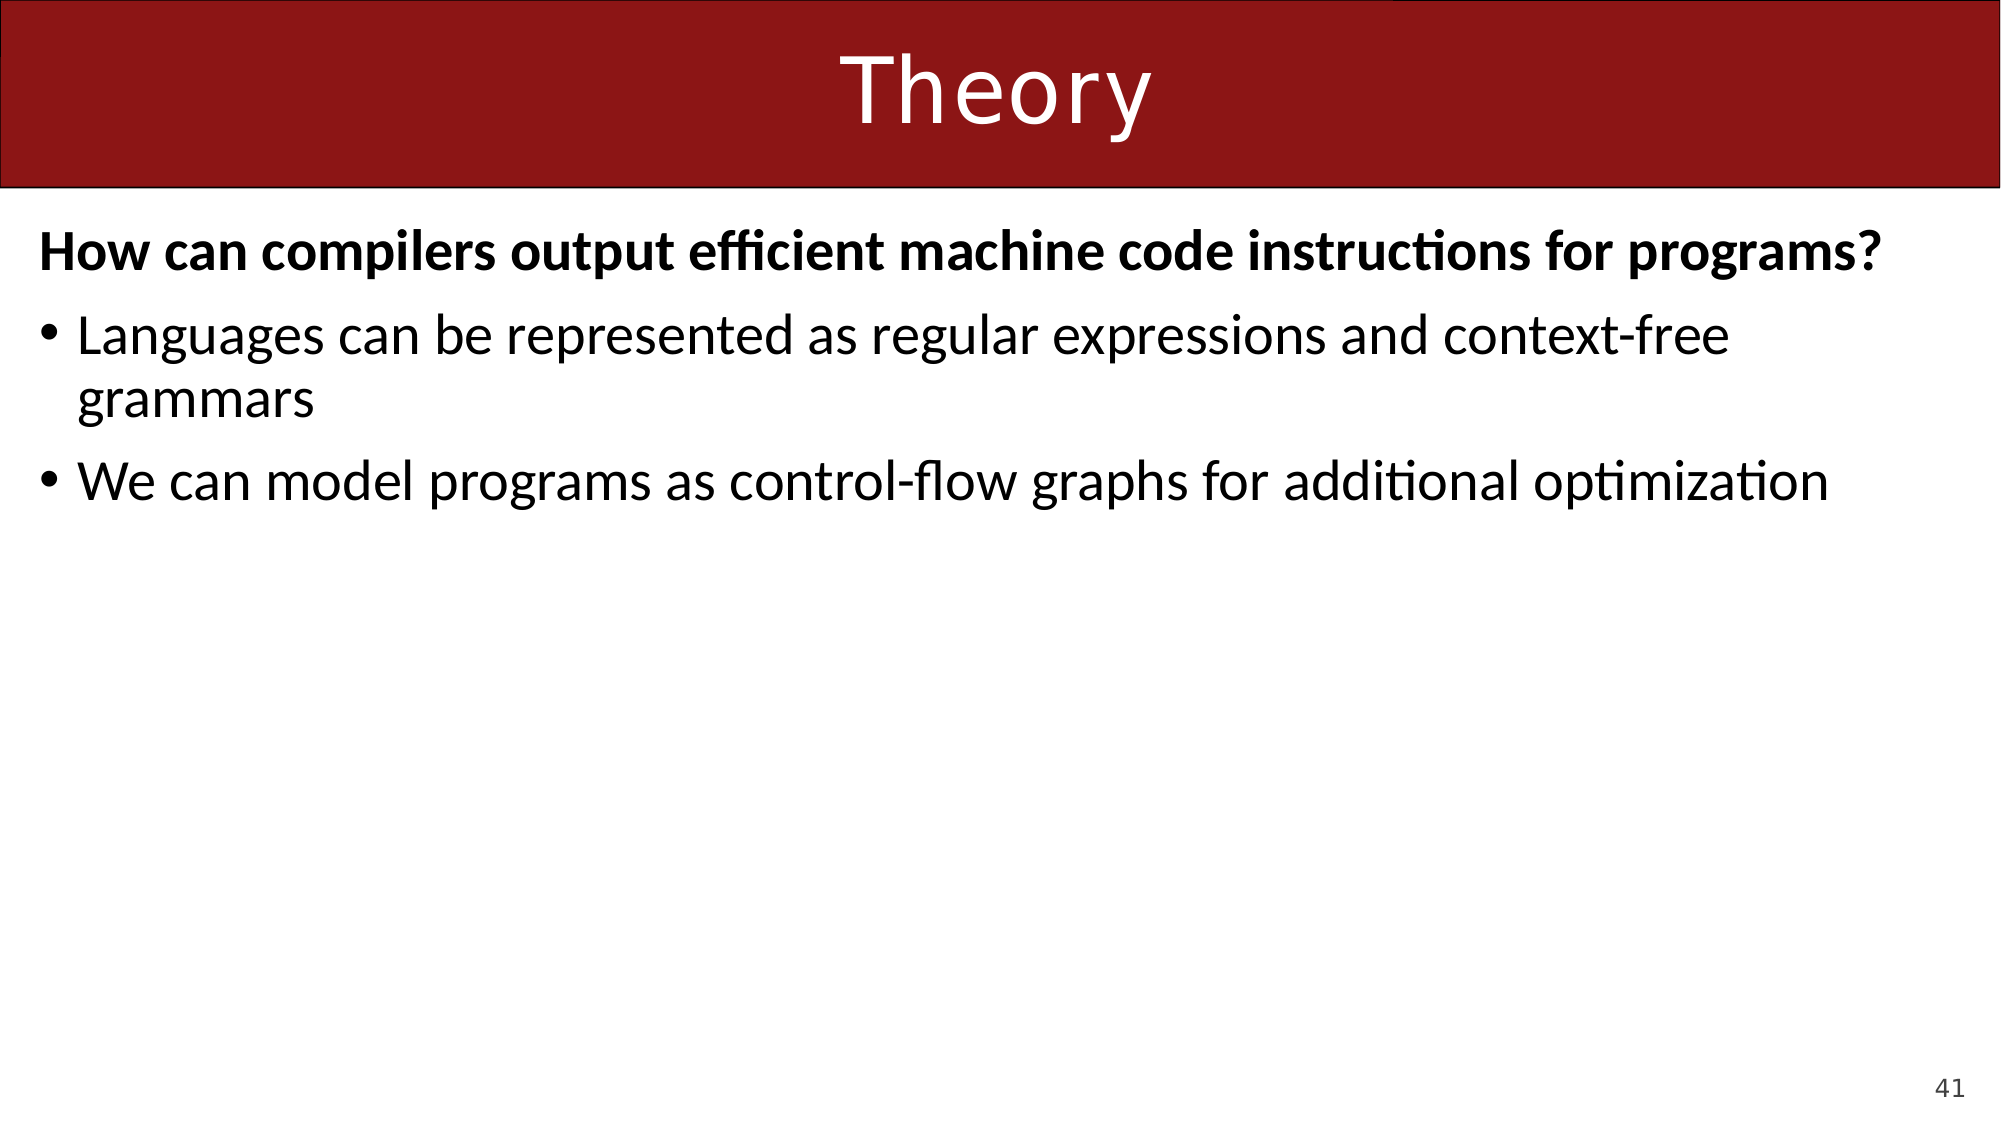

# Theory
How can compilers output efficient machine code instructions for programs?
Languages can be represented as regular expressions and context-free grammars
We can model programs as control-flow graphs for additional optimization